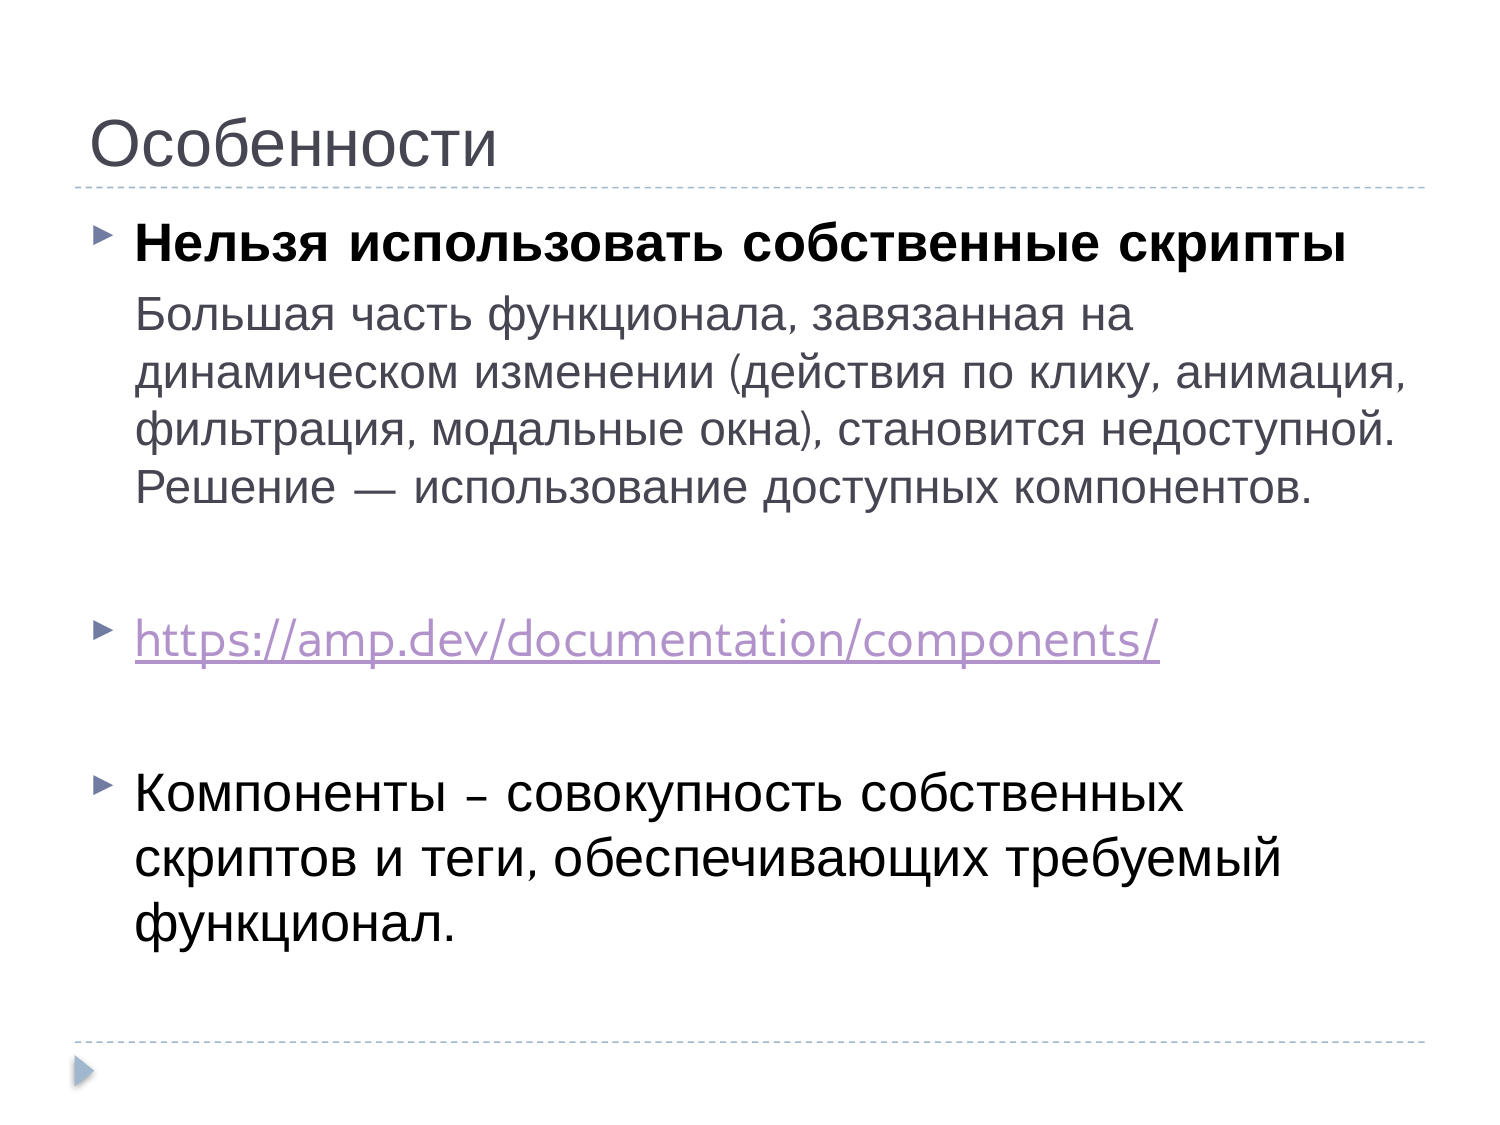

# Особенности
Нельзя использовать собственные скрипты
Большая часть функционала, завязанная на динамическом изменении (действия по клику, анимация, фильтрация, модальные окна), становится недоступной. Решение — использование доступных компонентов.

https://amp.dev/documentation/components/

Компоненты – совокупность собственных скриптов и теги, обеспечивающих требуемый функционал.